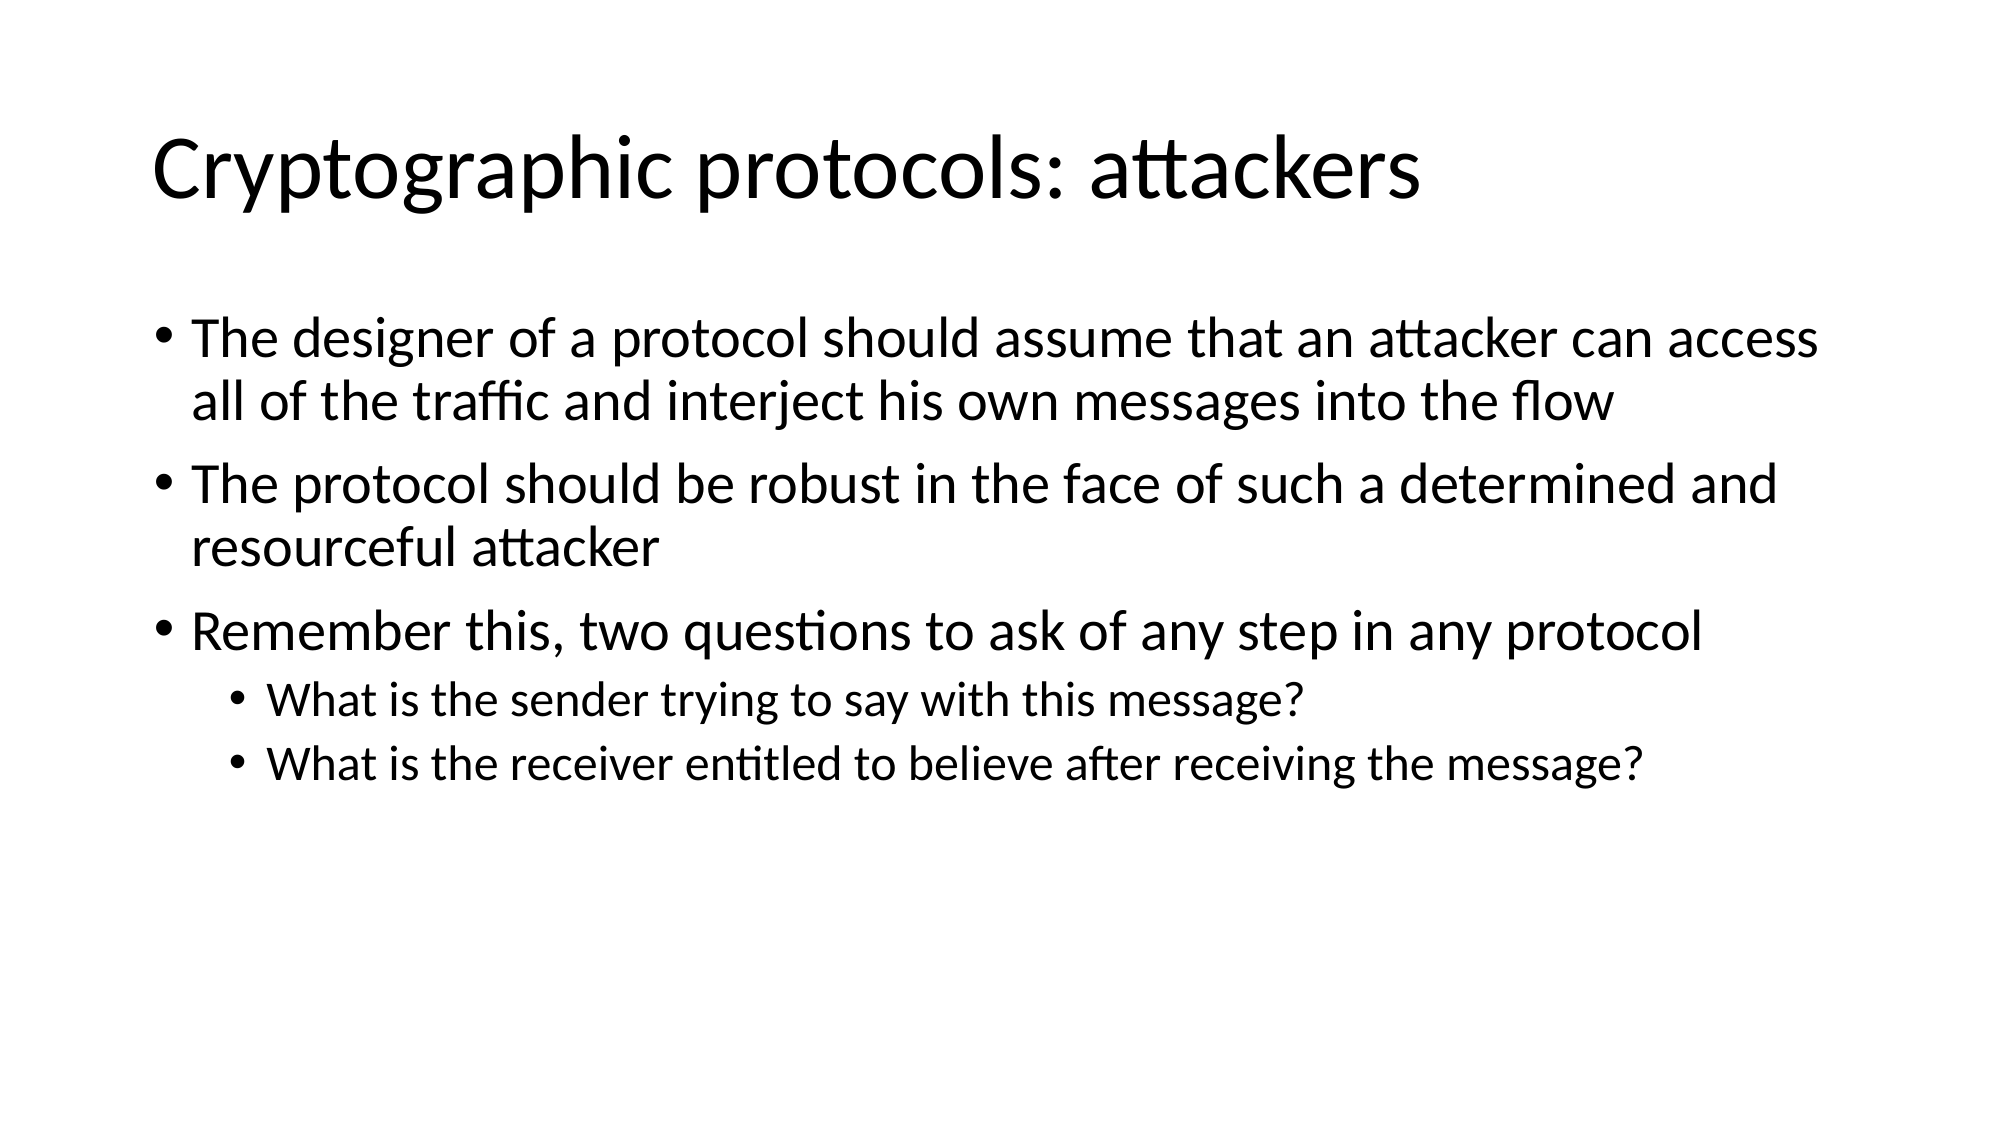

# Cryptographic protocols: attackers
The designer of a protocol should assume that an attacker can access all of the traffic and interject his own messages into the flow
The protocol should be robust in the face of such a determined and resourceful attacker
Remember this, two questions to ask of any step in any protocol
What is the sender trying to say with this message?
What is the receiver entitled to believe after receiving the message?